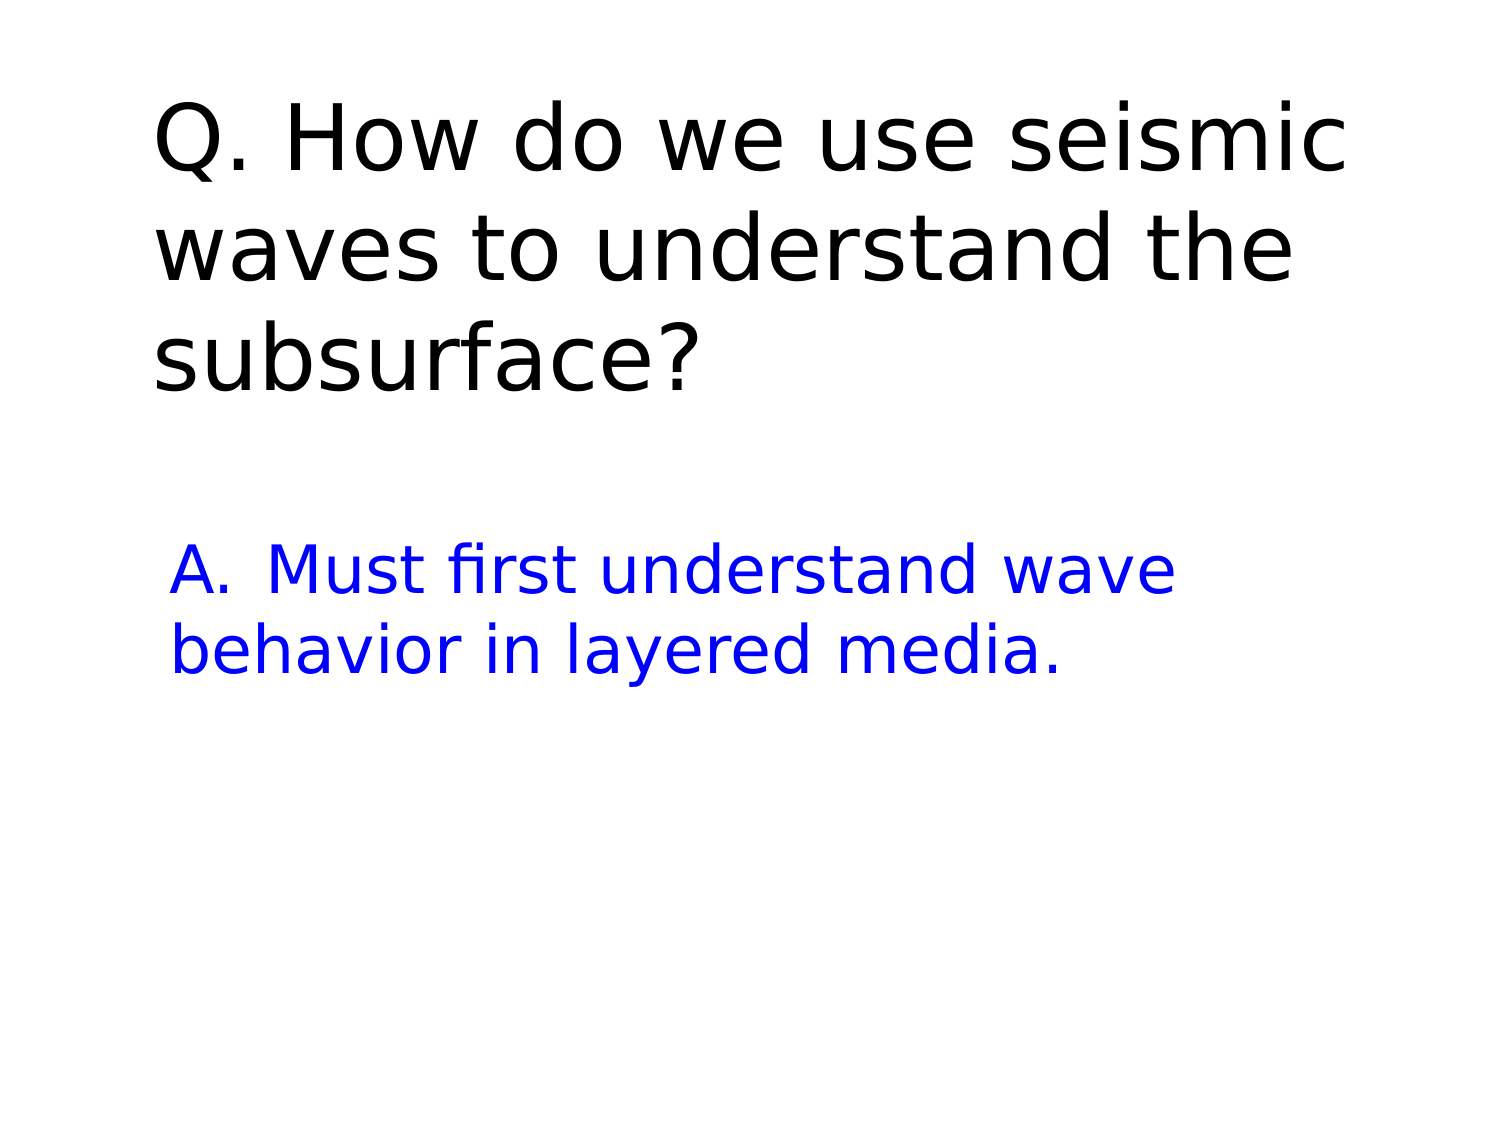

# Q. How do we use seismic waves to understand the subsurface?
 Must first understand wave
behavior in layered media.